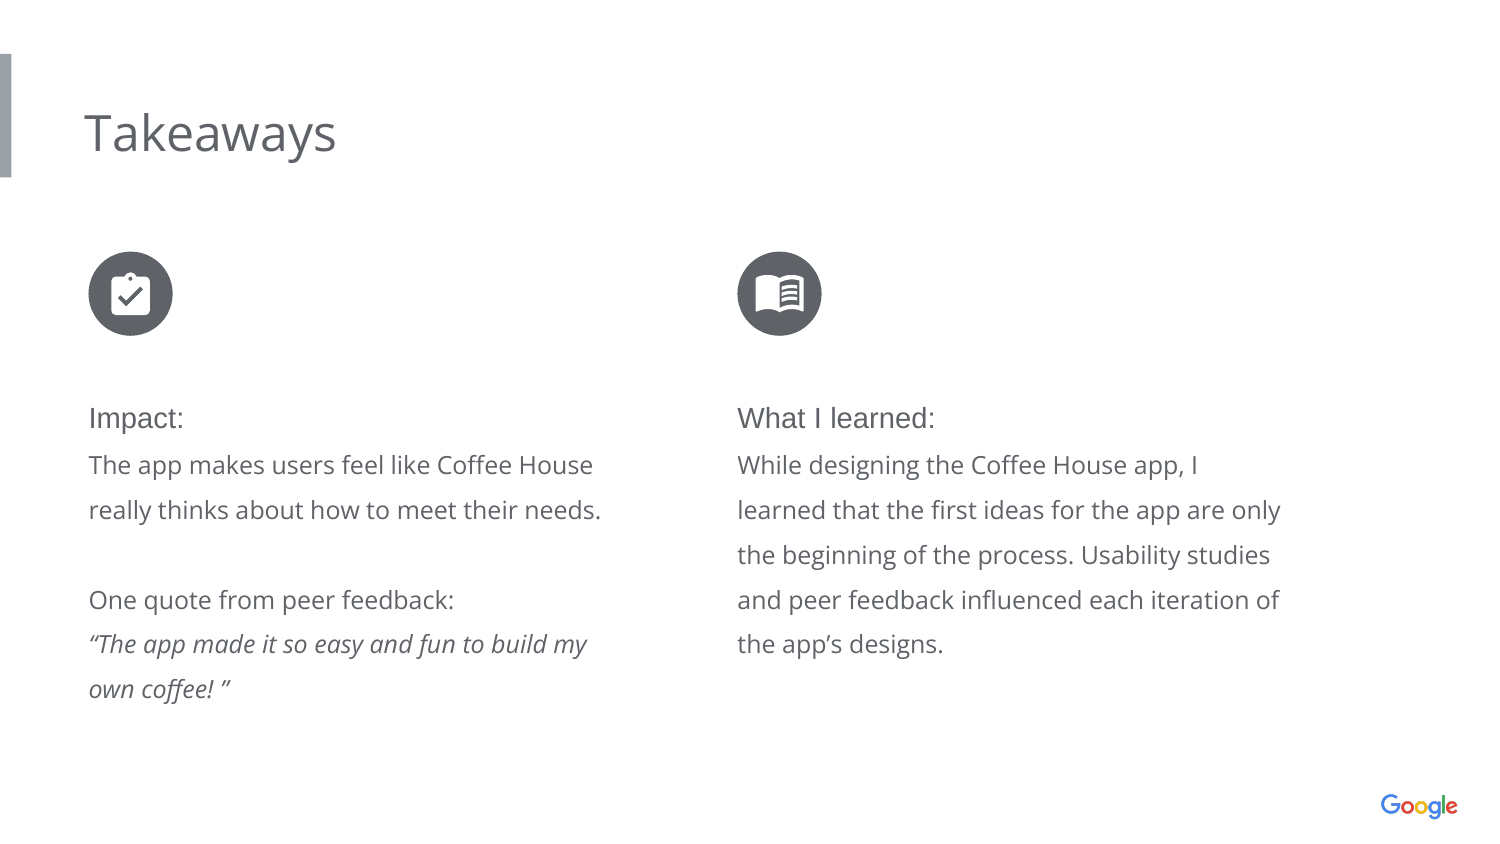

Takeaways

Impact:
The app makes users feel like Coffee House really thinks about how to meet their needs.

One quote from peer feedback:
“The app made it so easy and fun to build my own coffee! ”

What I learned:
While designing the Coffee House app, I learned that the first ideas for the app are only the beginning of the process. Usability studies and peer feedback influenced each iteration of the app’s designs.